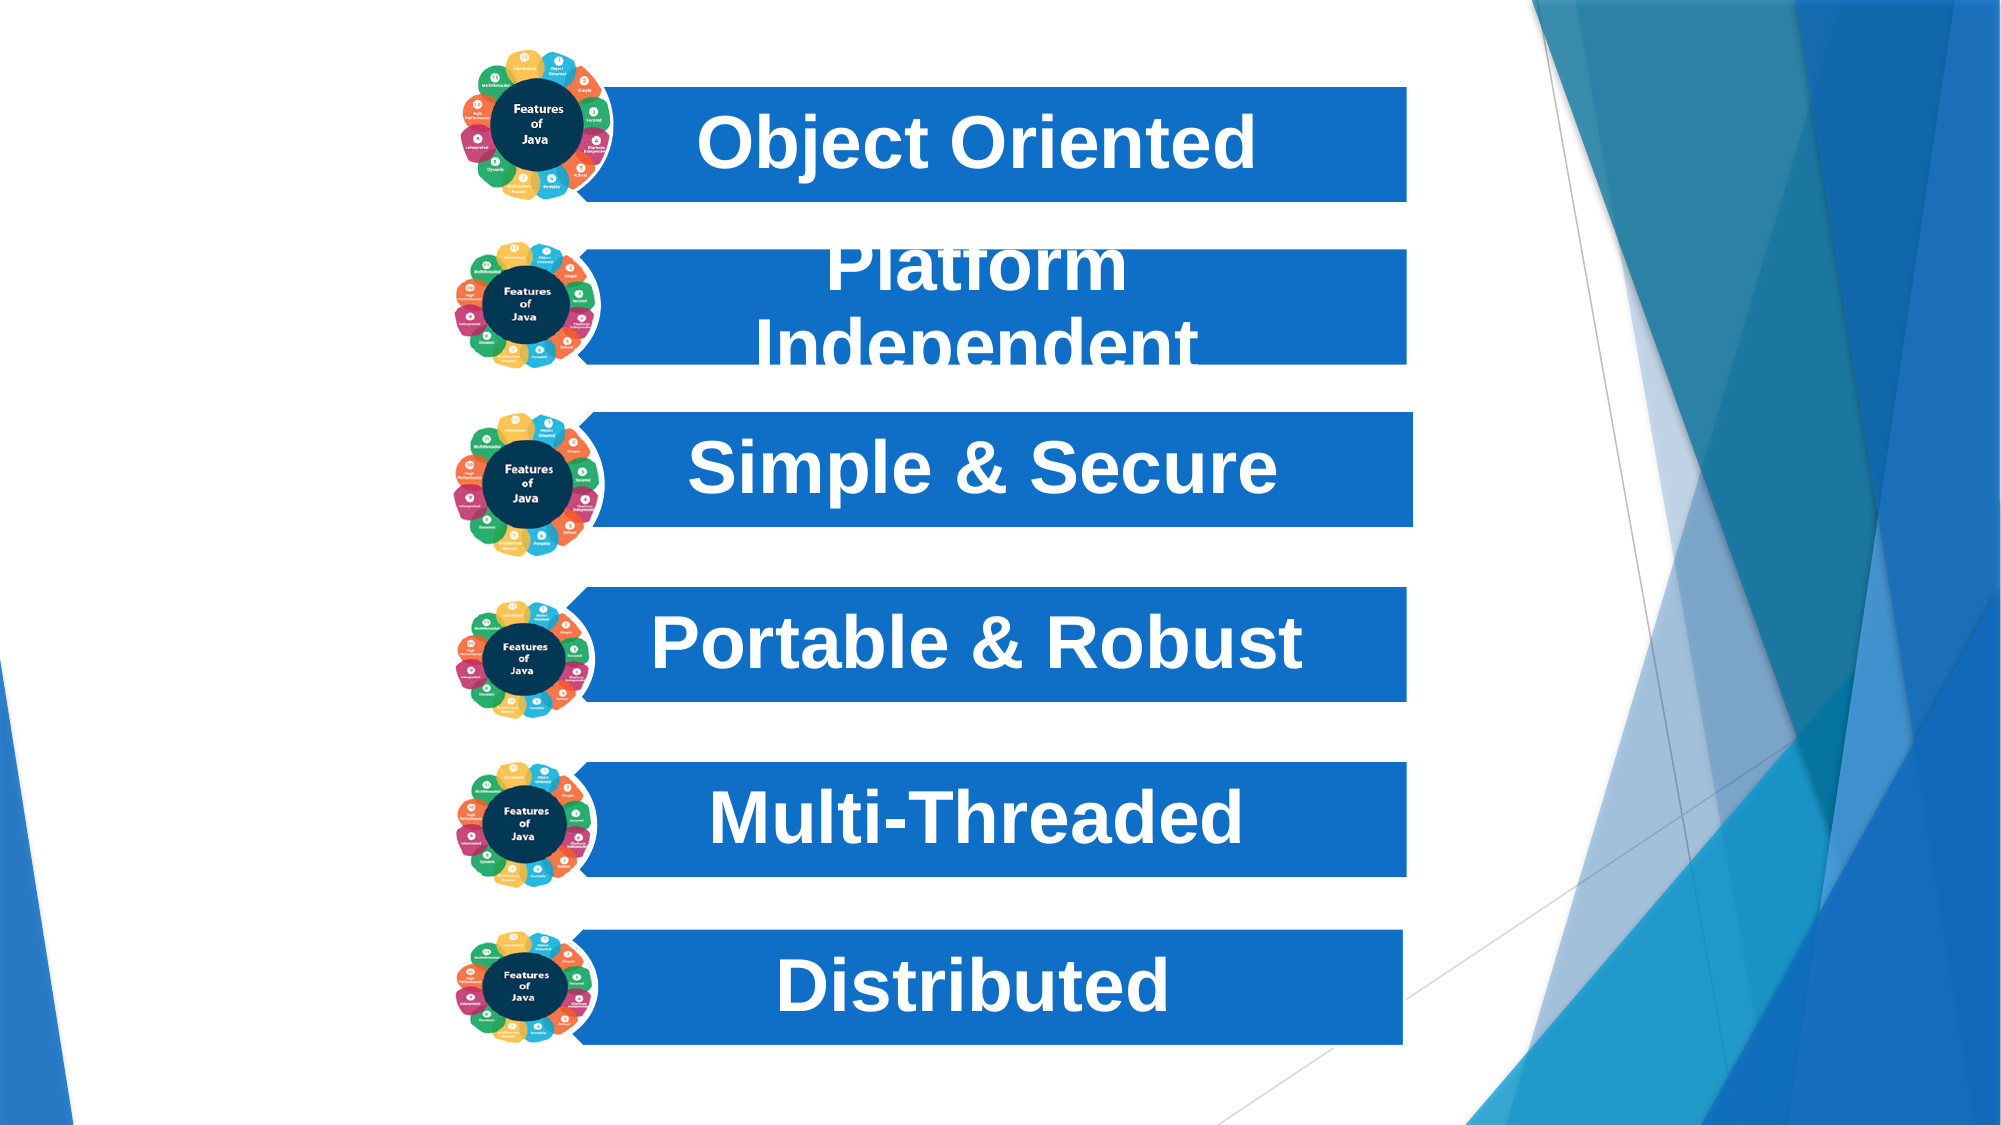

Object Oriented
Platform Independent
Simple & Secure
Portable & Robust
Multi-Threaded
Distributed